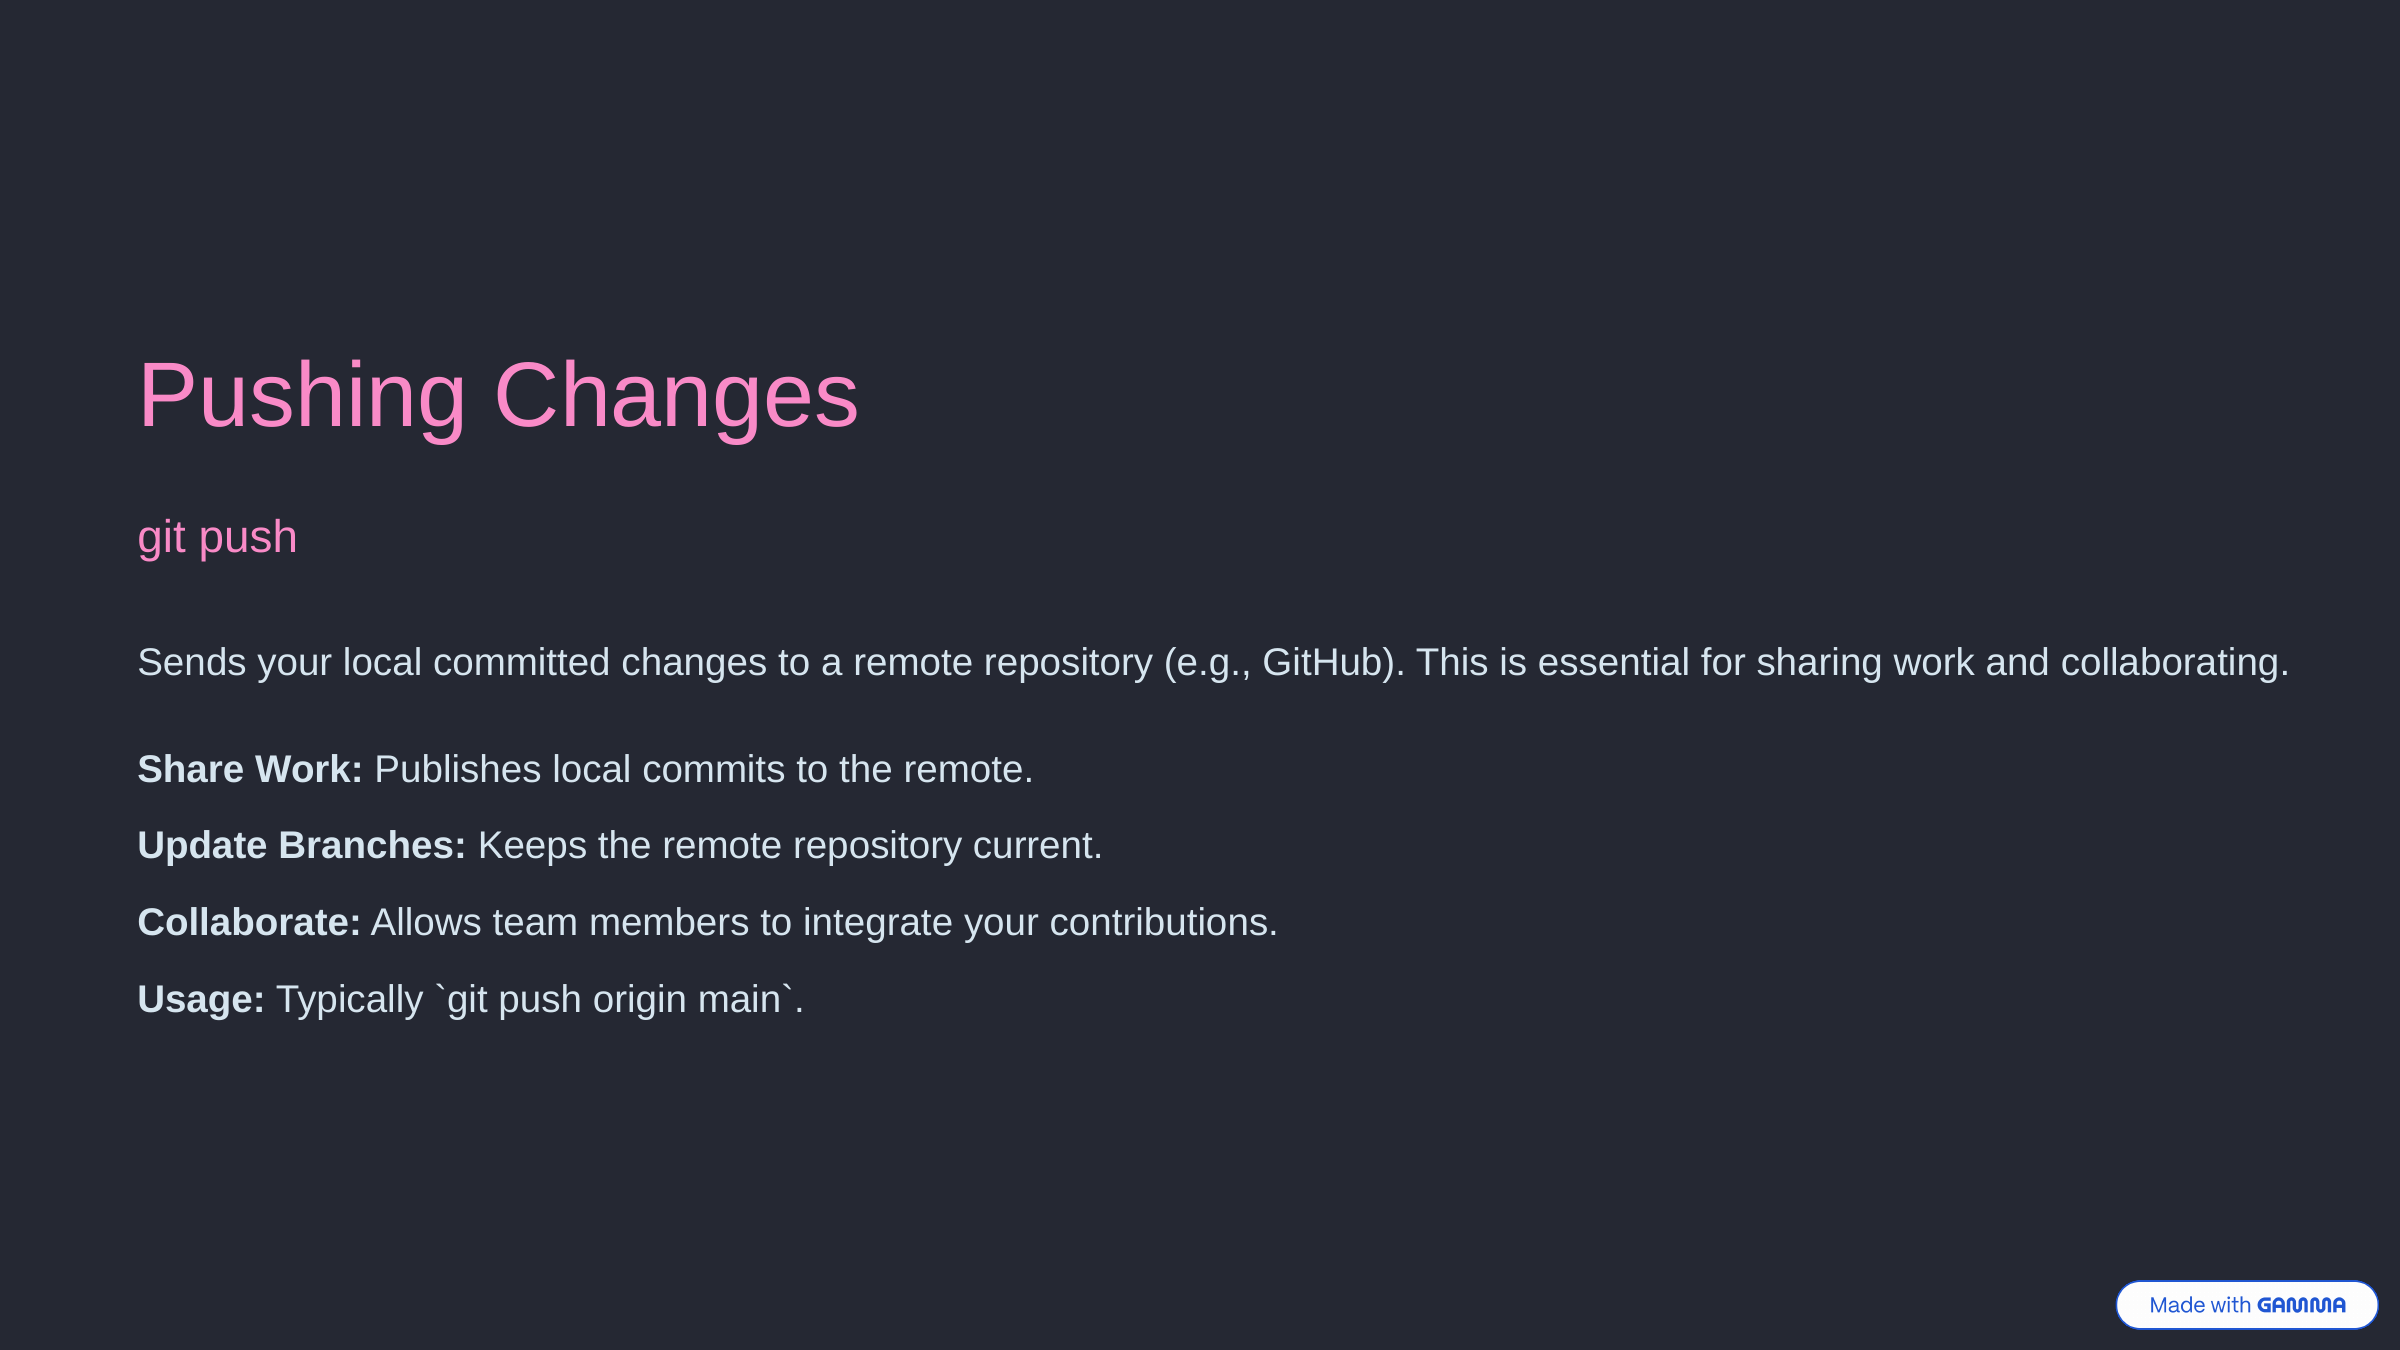

Pushing Changes
git push
Sends your local committed changes to a remote repository (e.g., GitHub). This is essential for sharing work and collaborating.
Share Work: Publishes local commits to the remote.
Update Branches: Keeps the remote repository current.
Collaborate: Allows team members to integrate your contributions.
Usage: Typically `git push origin main`.